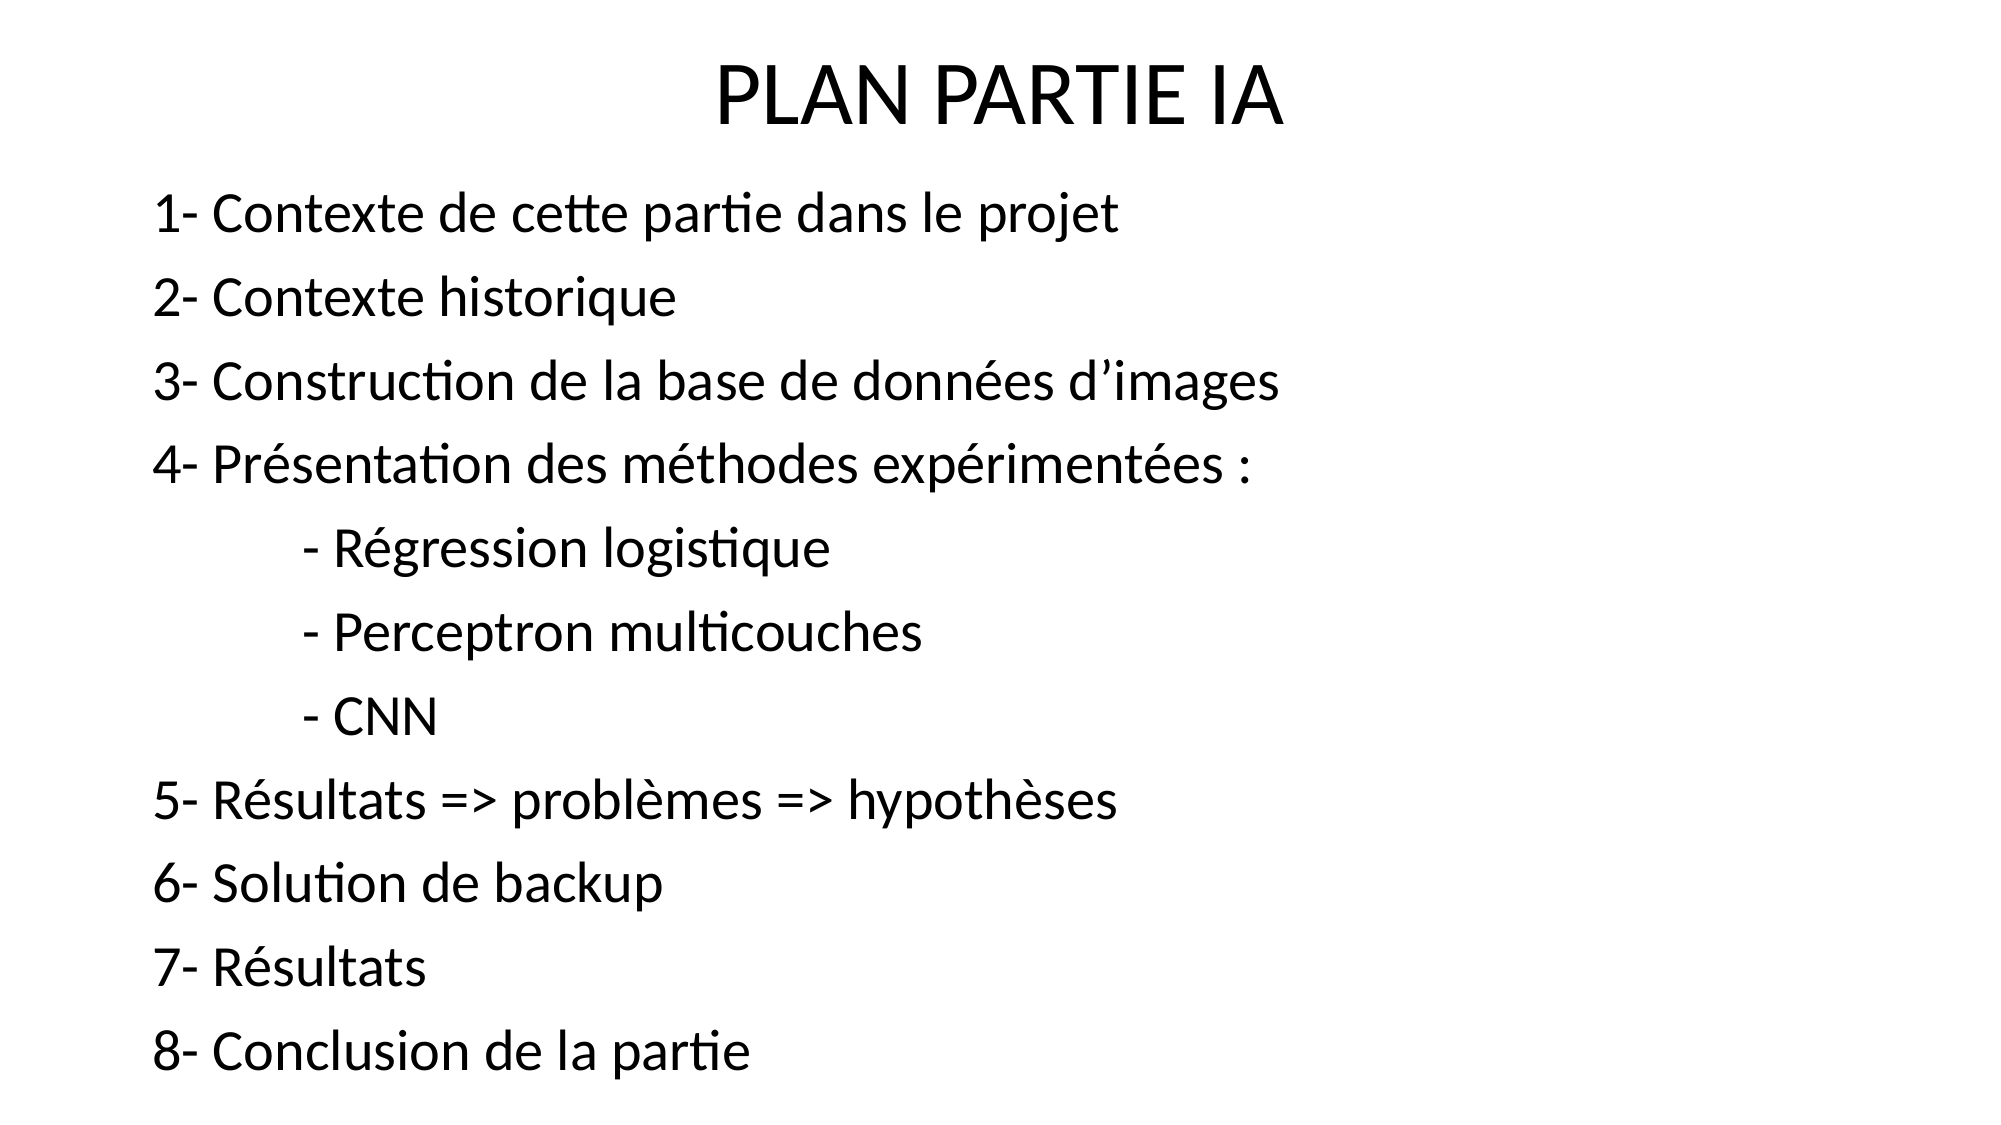

# PLAN PARTIE IA
1- Contexte de cette partie dans le projet
2- Contexte historique
3- Construction de la base de données d’images
4- Présentation des méthodes expérimentées :
	- Régression logistique
	- Perceptron multicouches
	- CNN
5- Résultats => problèmes => hypothèses
6- Solution de backup
7- Résultats
8- Conclusion de la partie